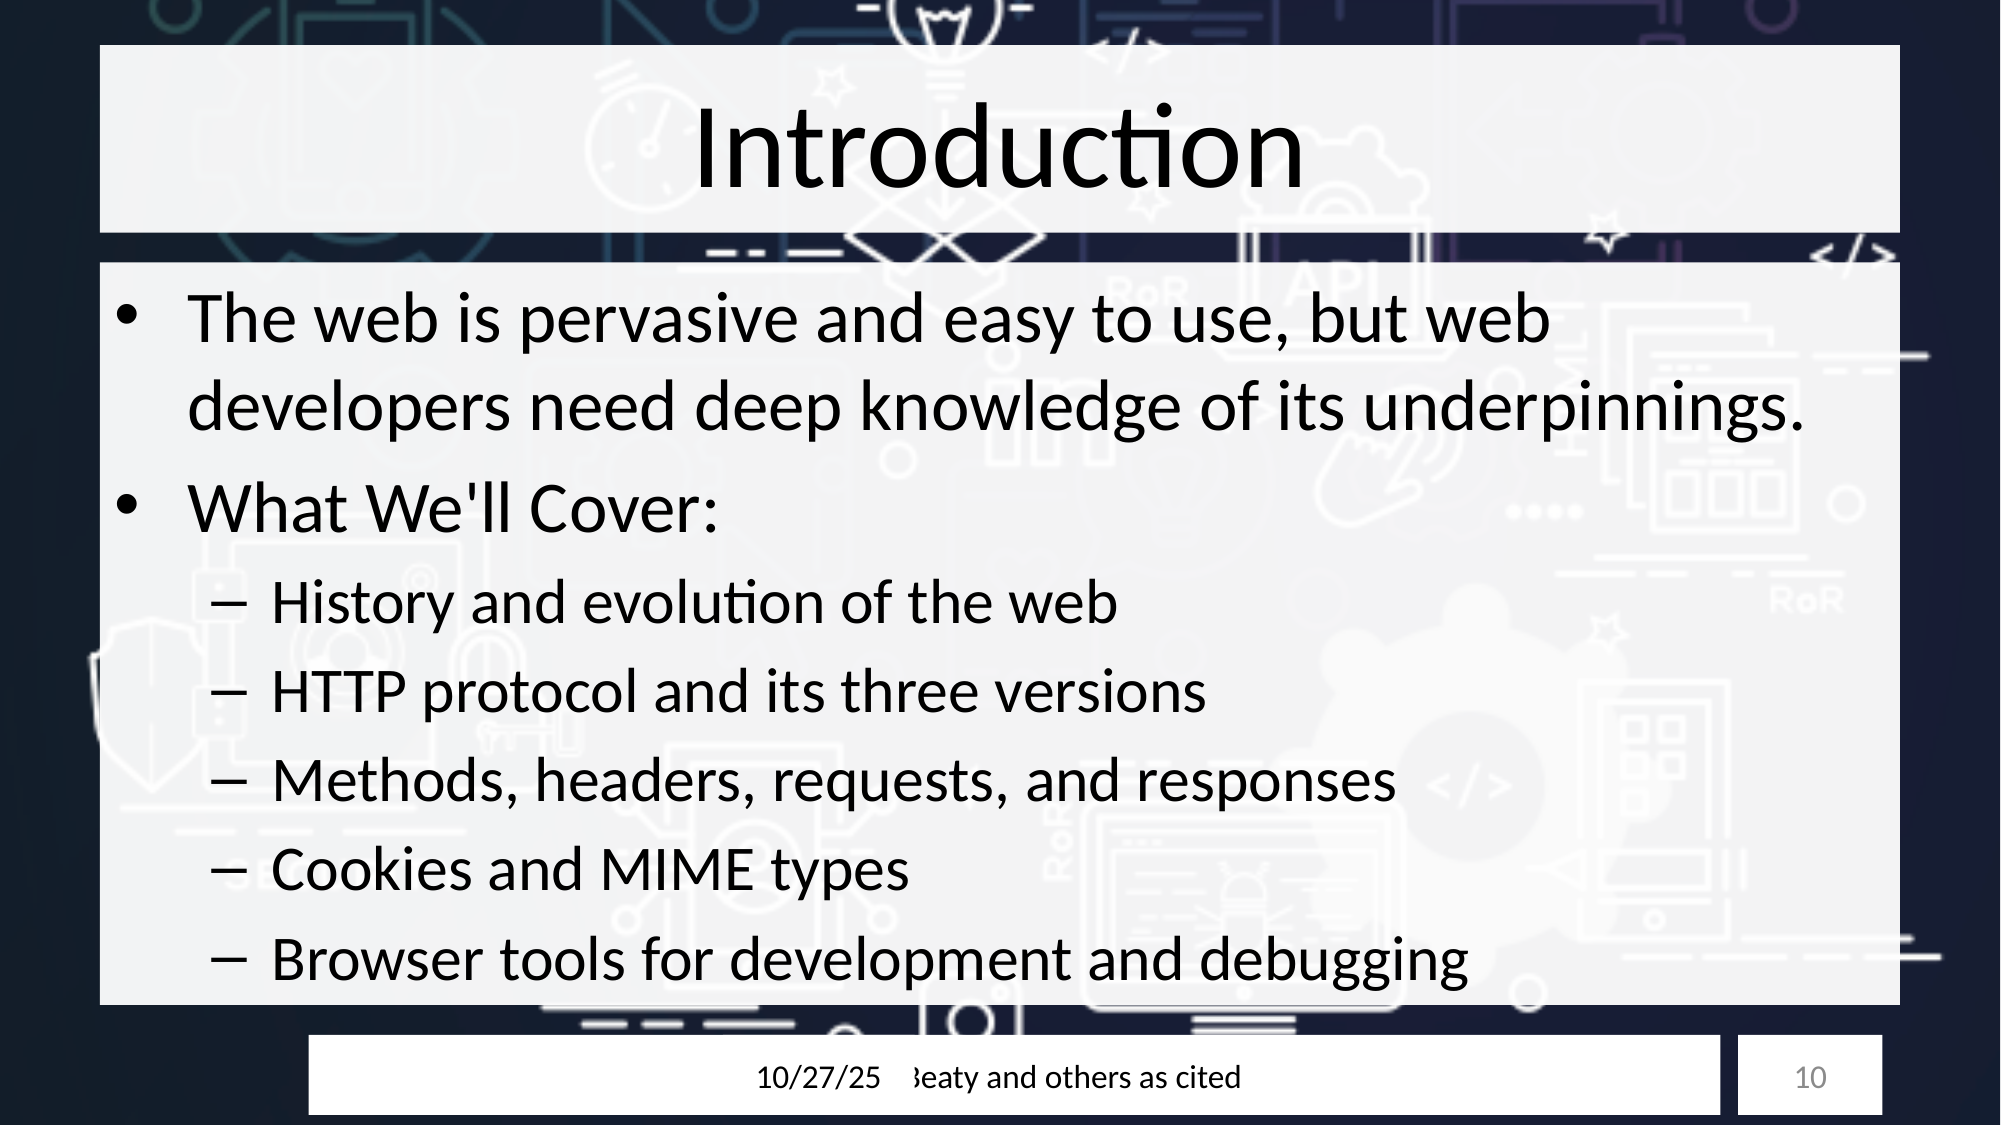

# Introduction
The web is pervasive and easy to use, but web developers need deep knowledge of its underpinnings.
What We'll Cover:
History and evolution of the web
HTTP protocol and its three versions
Methods, headers, requests, and responses
Cookies and MIME types
Browser tools for development and debugging

© Steve Beaty and others as cited
10
10/27/25